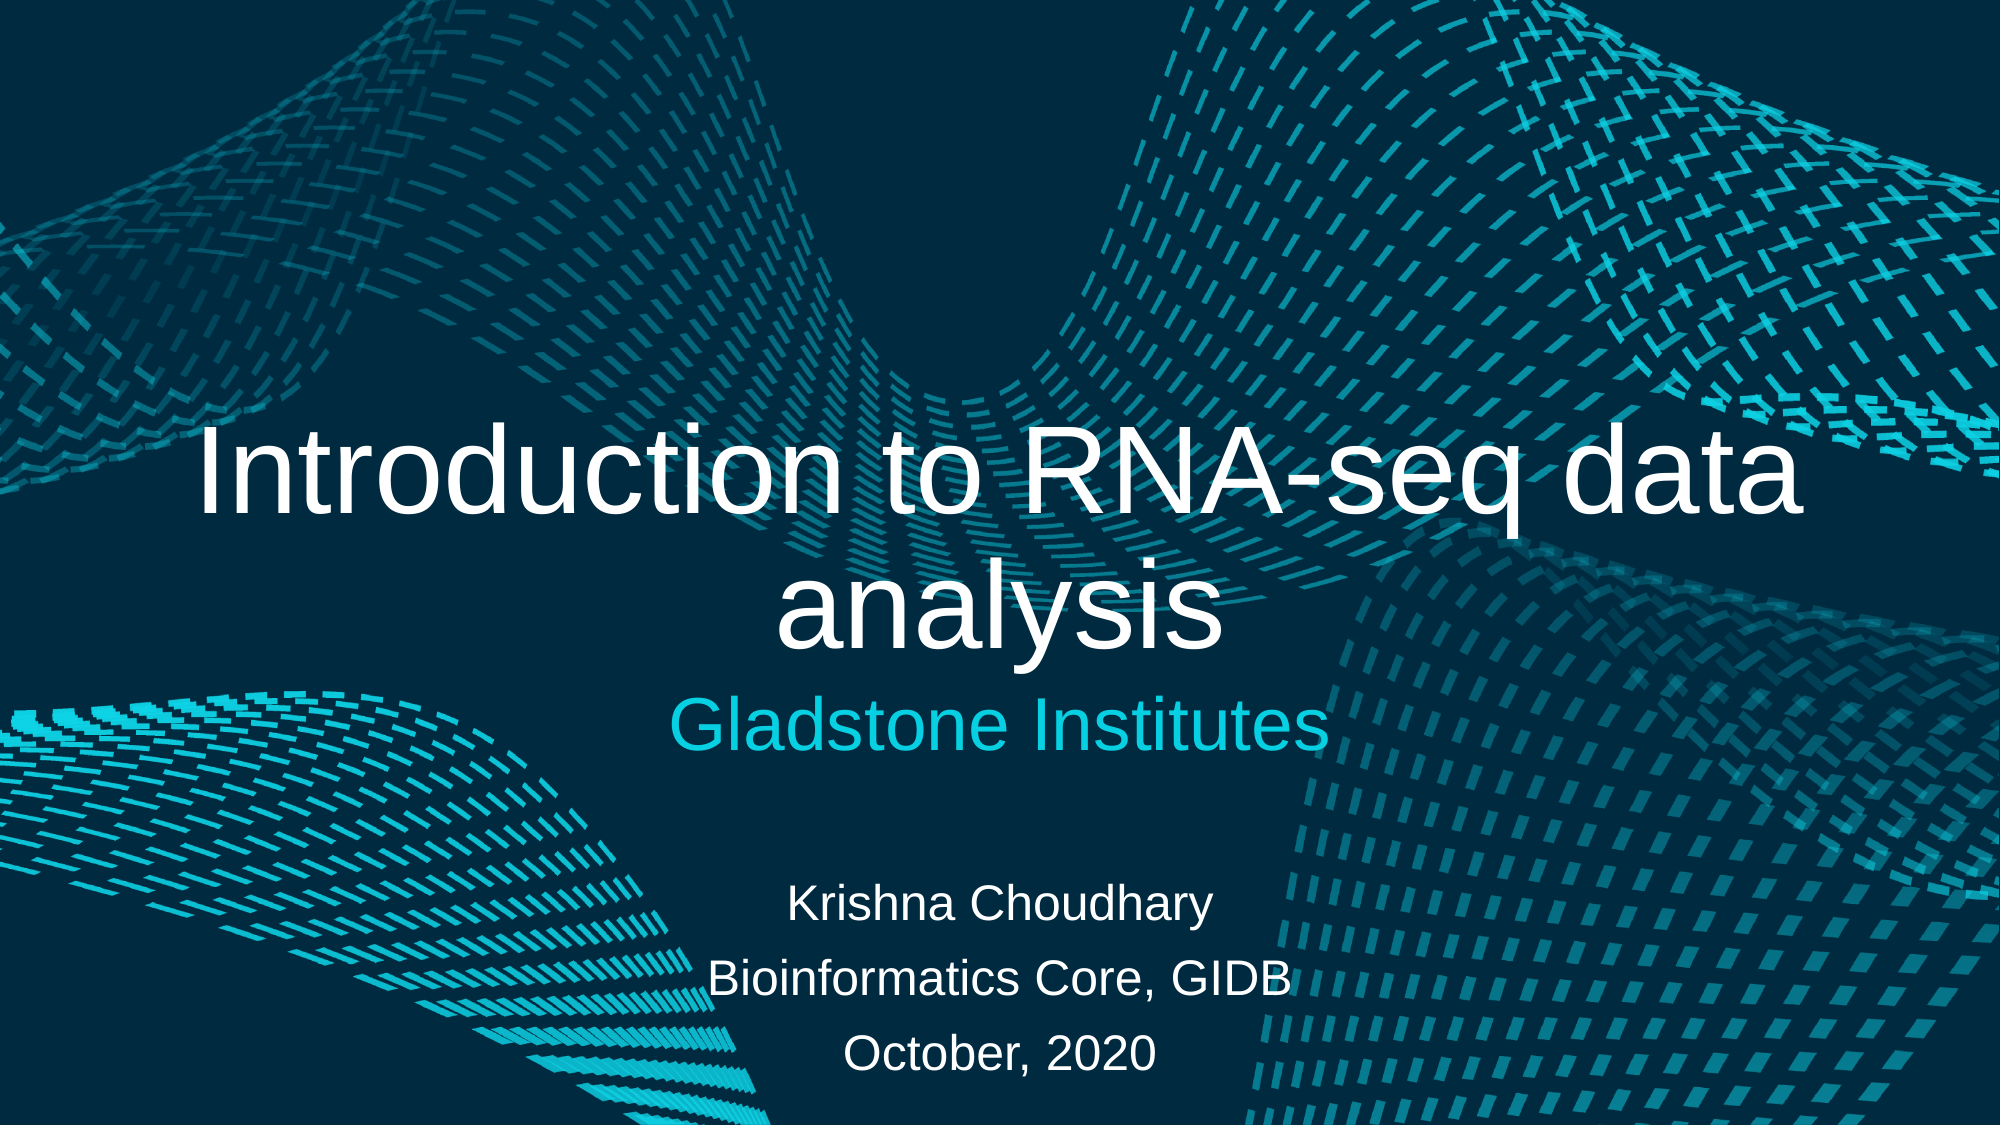

# Introduction to RNA-seq data analysis
Gladstone Institutes
Krishna Choudhary
Bioinformatics Core, GIDB
October, 2020